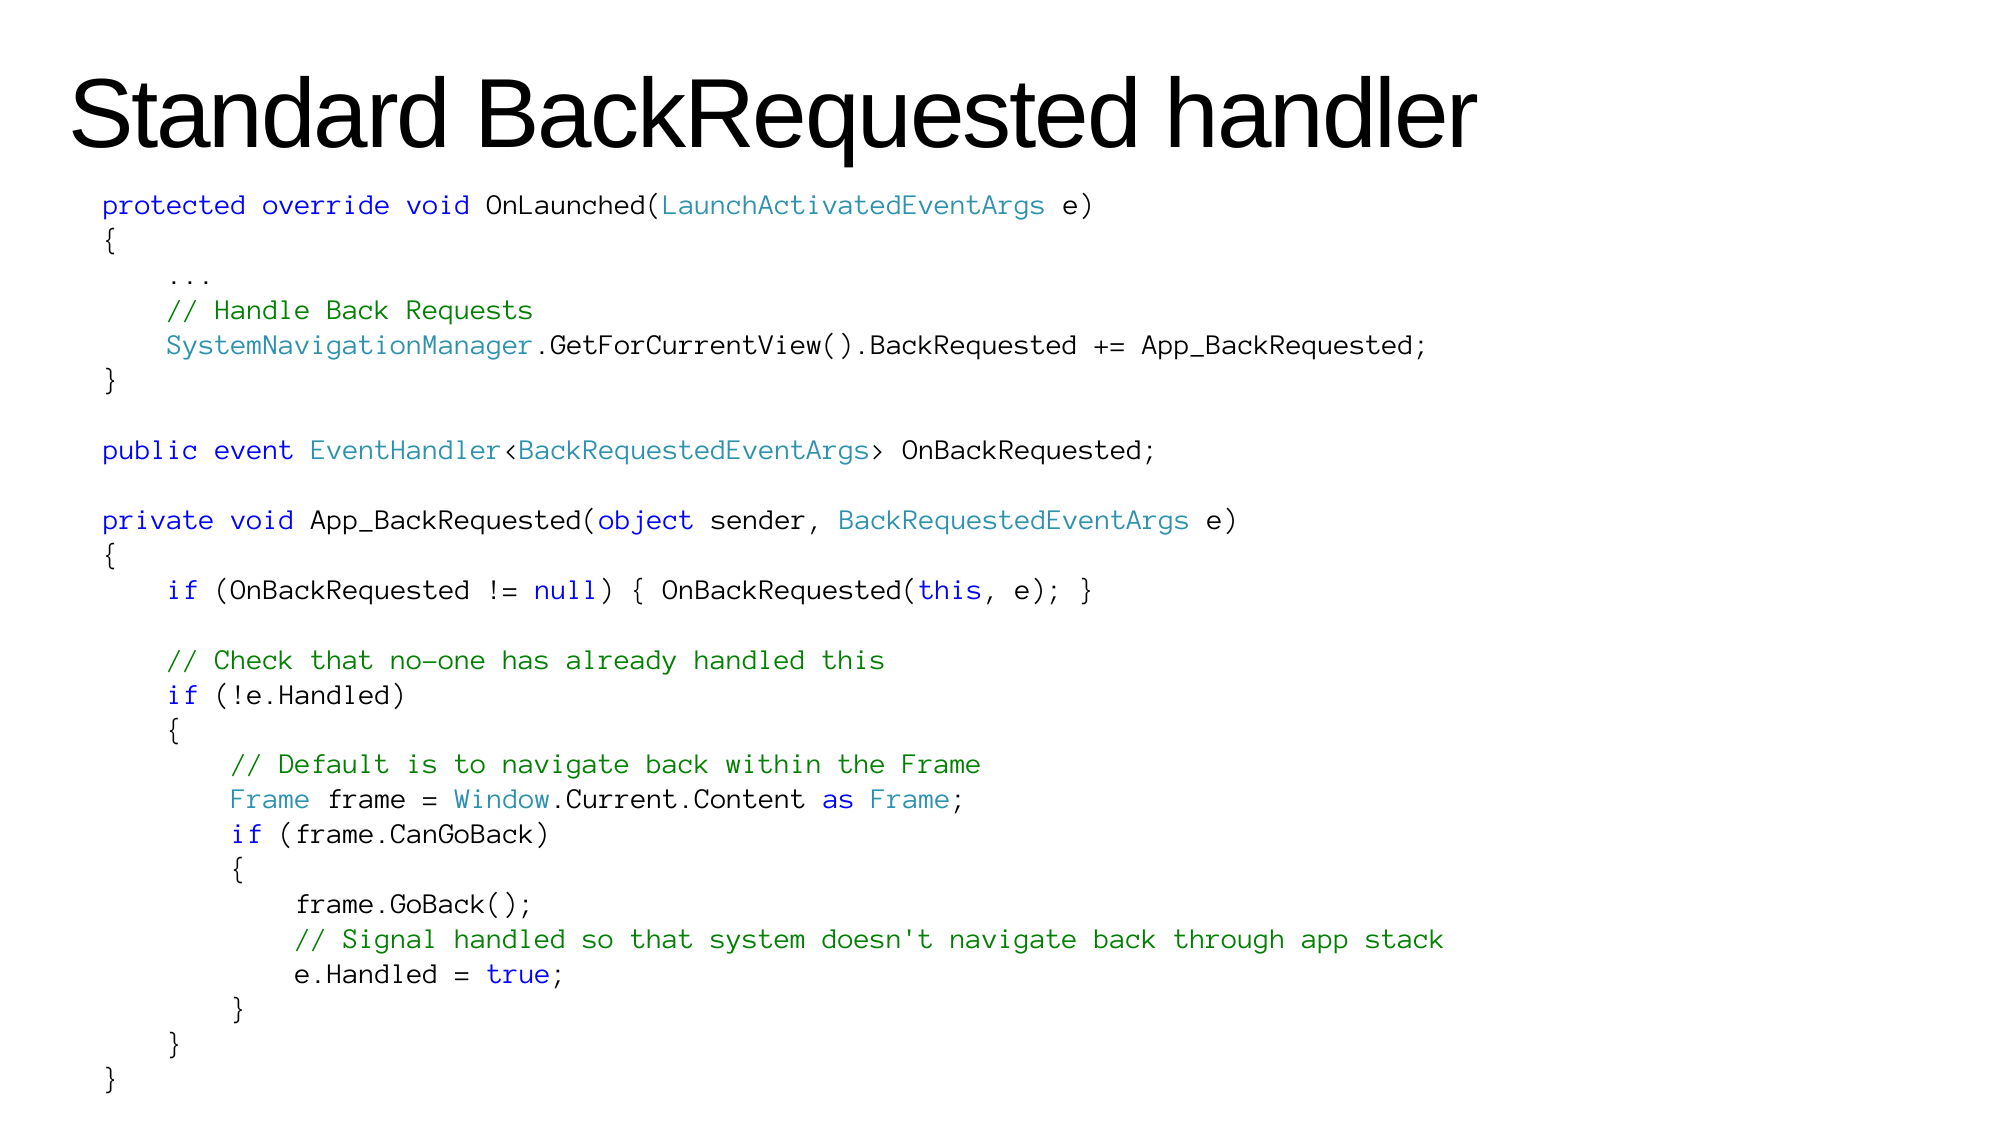

# Standard BackRequested handler
 protected override void OnLaunched(LaunchActivatedEventArgs e)
 {
     ...
     // Handle Back Requests
     SystemNavigationManager.GetForCurrentView().BackRequested += App_BackRequested;
 }

 public event EventHandler<BackRequestedEventArgs> OnBackRequested;

 private void App_BackRequested(object sender, BackRequestedEventArgs e)
 {
     if (OnBackRequested != null) { OnBackRequested(this, e); }

     // Check that no-one has already handled this
     if (!e.Handled)
     {
         // Default is to navigate back within the Frame
         Frame frame = Window.Current.Content as Frame;
         if (frame.CanGoBack)
         {
             frame.GoBack();
             // Signal handled so that system doesn't navigate back through app stack
             e.Handled = true;
         }
     }
 }